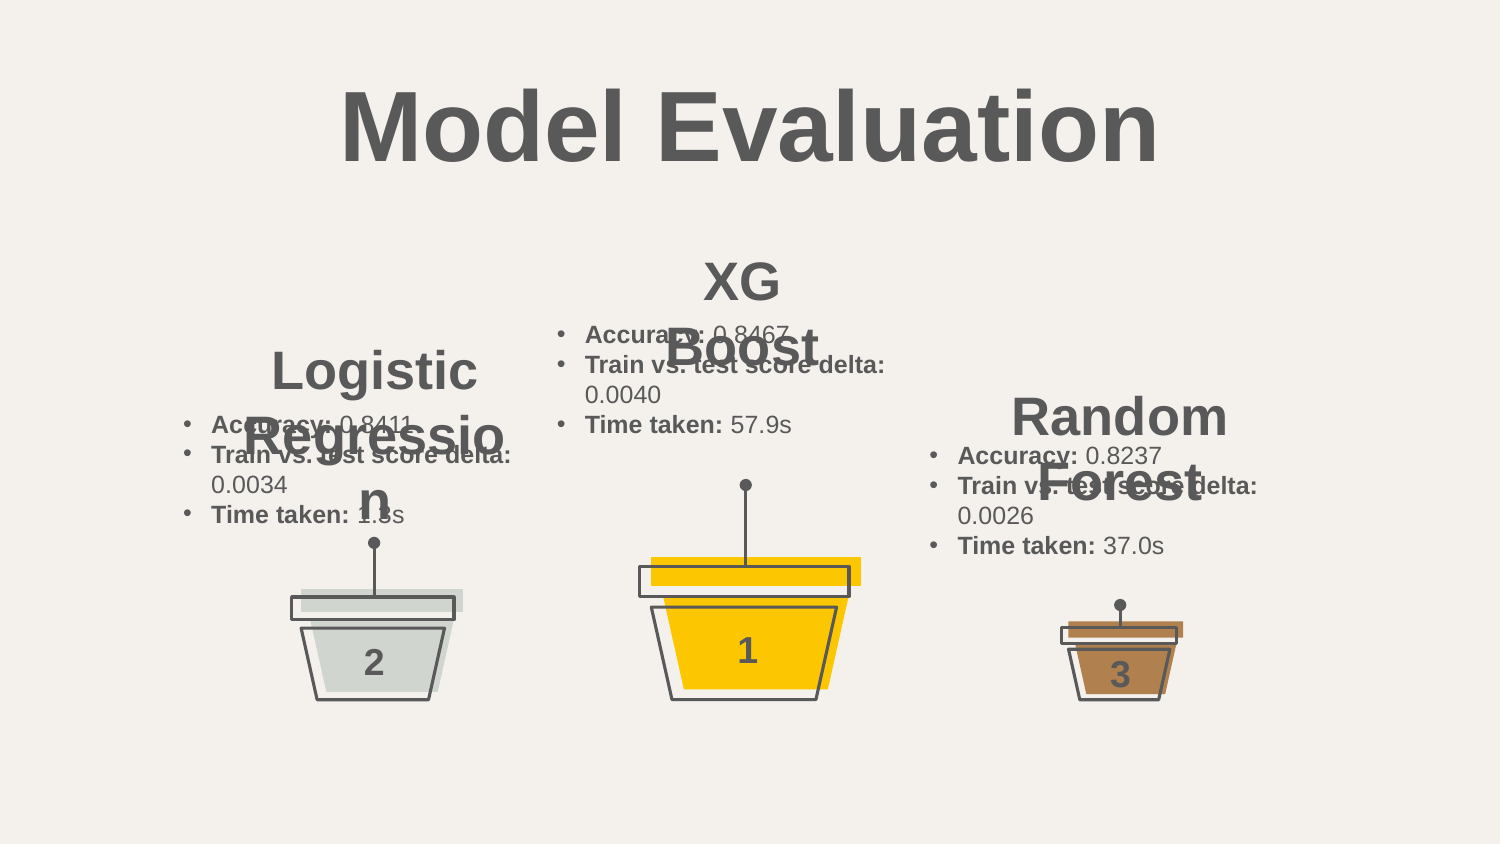

Model Evaluation
XG Boost
Accuracy: 0.8467
Train vs. test score delta: 0.0040
Time taken: 57.9s

Logistic Regression
Random Forest
Accuracy: 0.8411
Train vs. test score delta: 0.0034
Time taken: 1.3s
Accuracy: 0.8237
Train vs. test score delta: 0.0026
Time taken: 37.0s

1

2
3